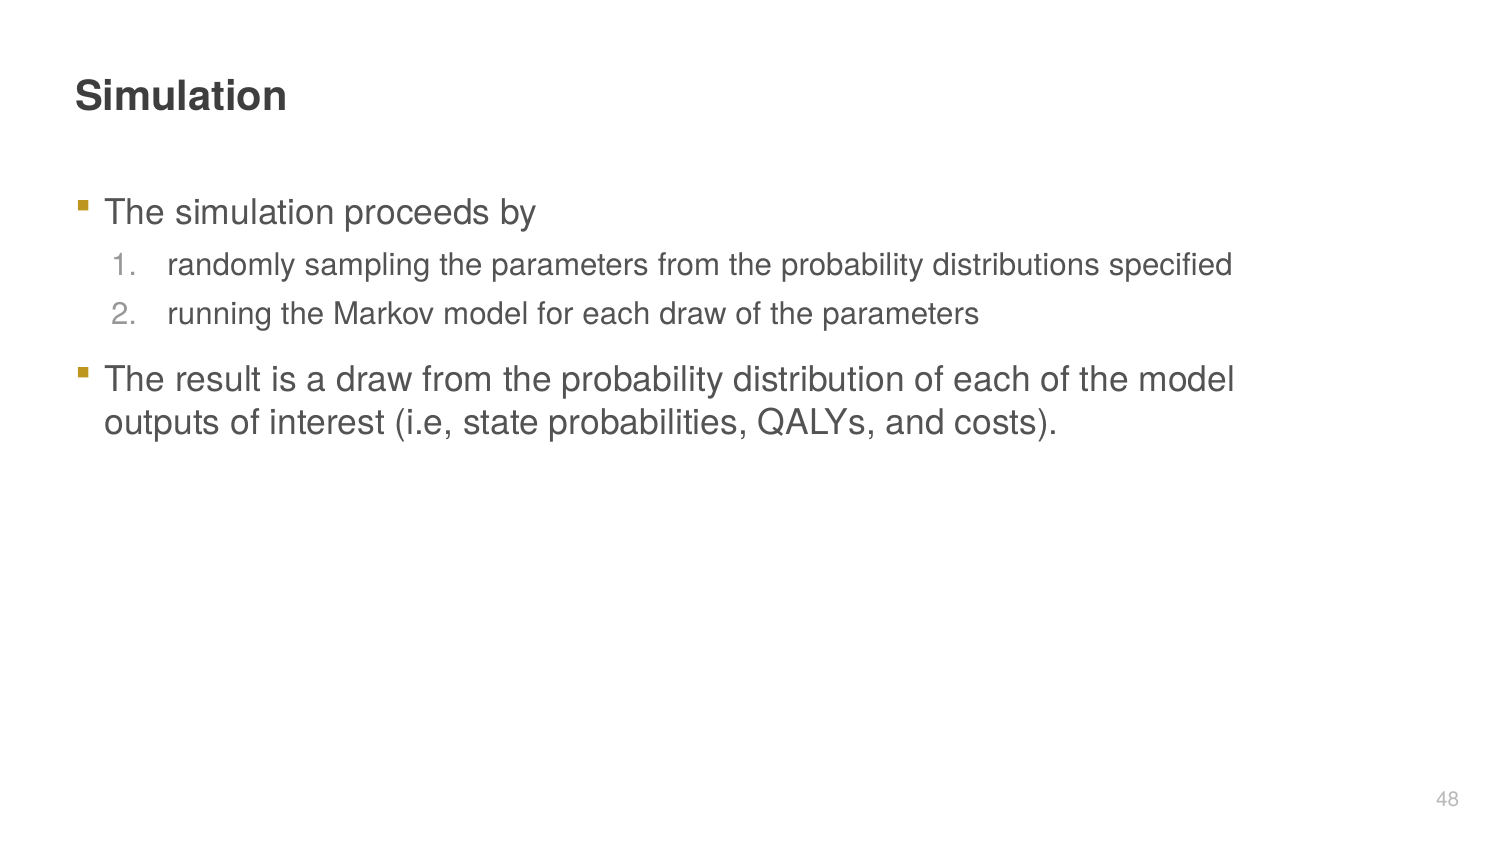

# Simulation
The simulation proceeds by
randomly sampling the parameters from the probability distributions specified
running the Markov model for each draw of the parameters
The result is a draw from the probability distribution of each of the model outputs of interest (i.e, state probabilities, QALYs, and costs).

48